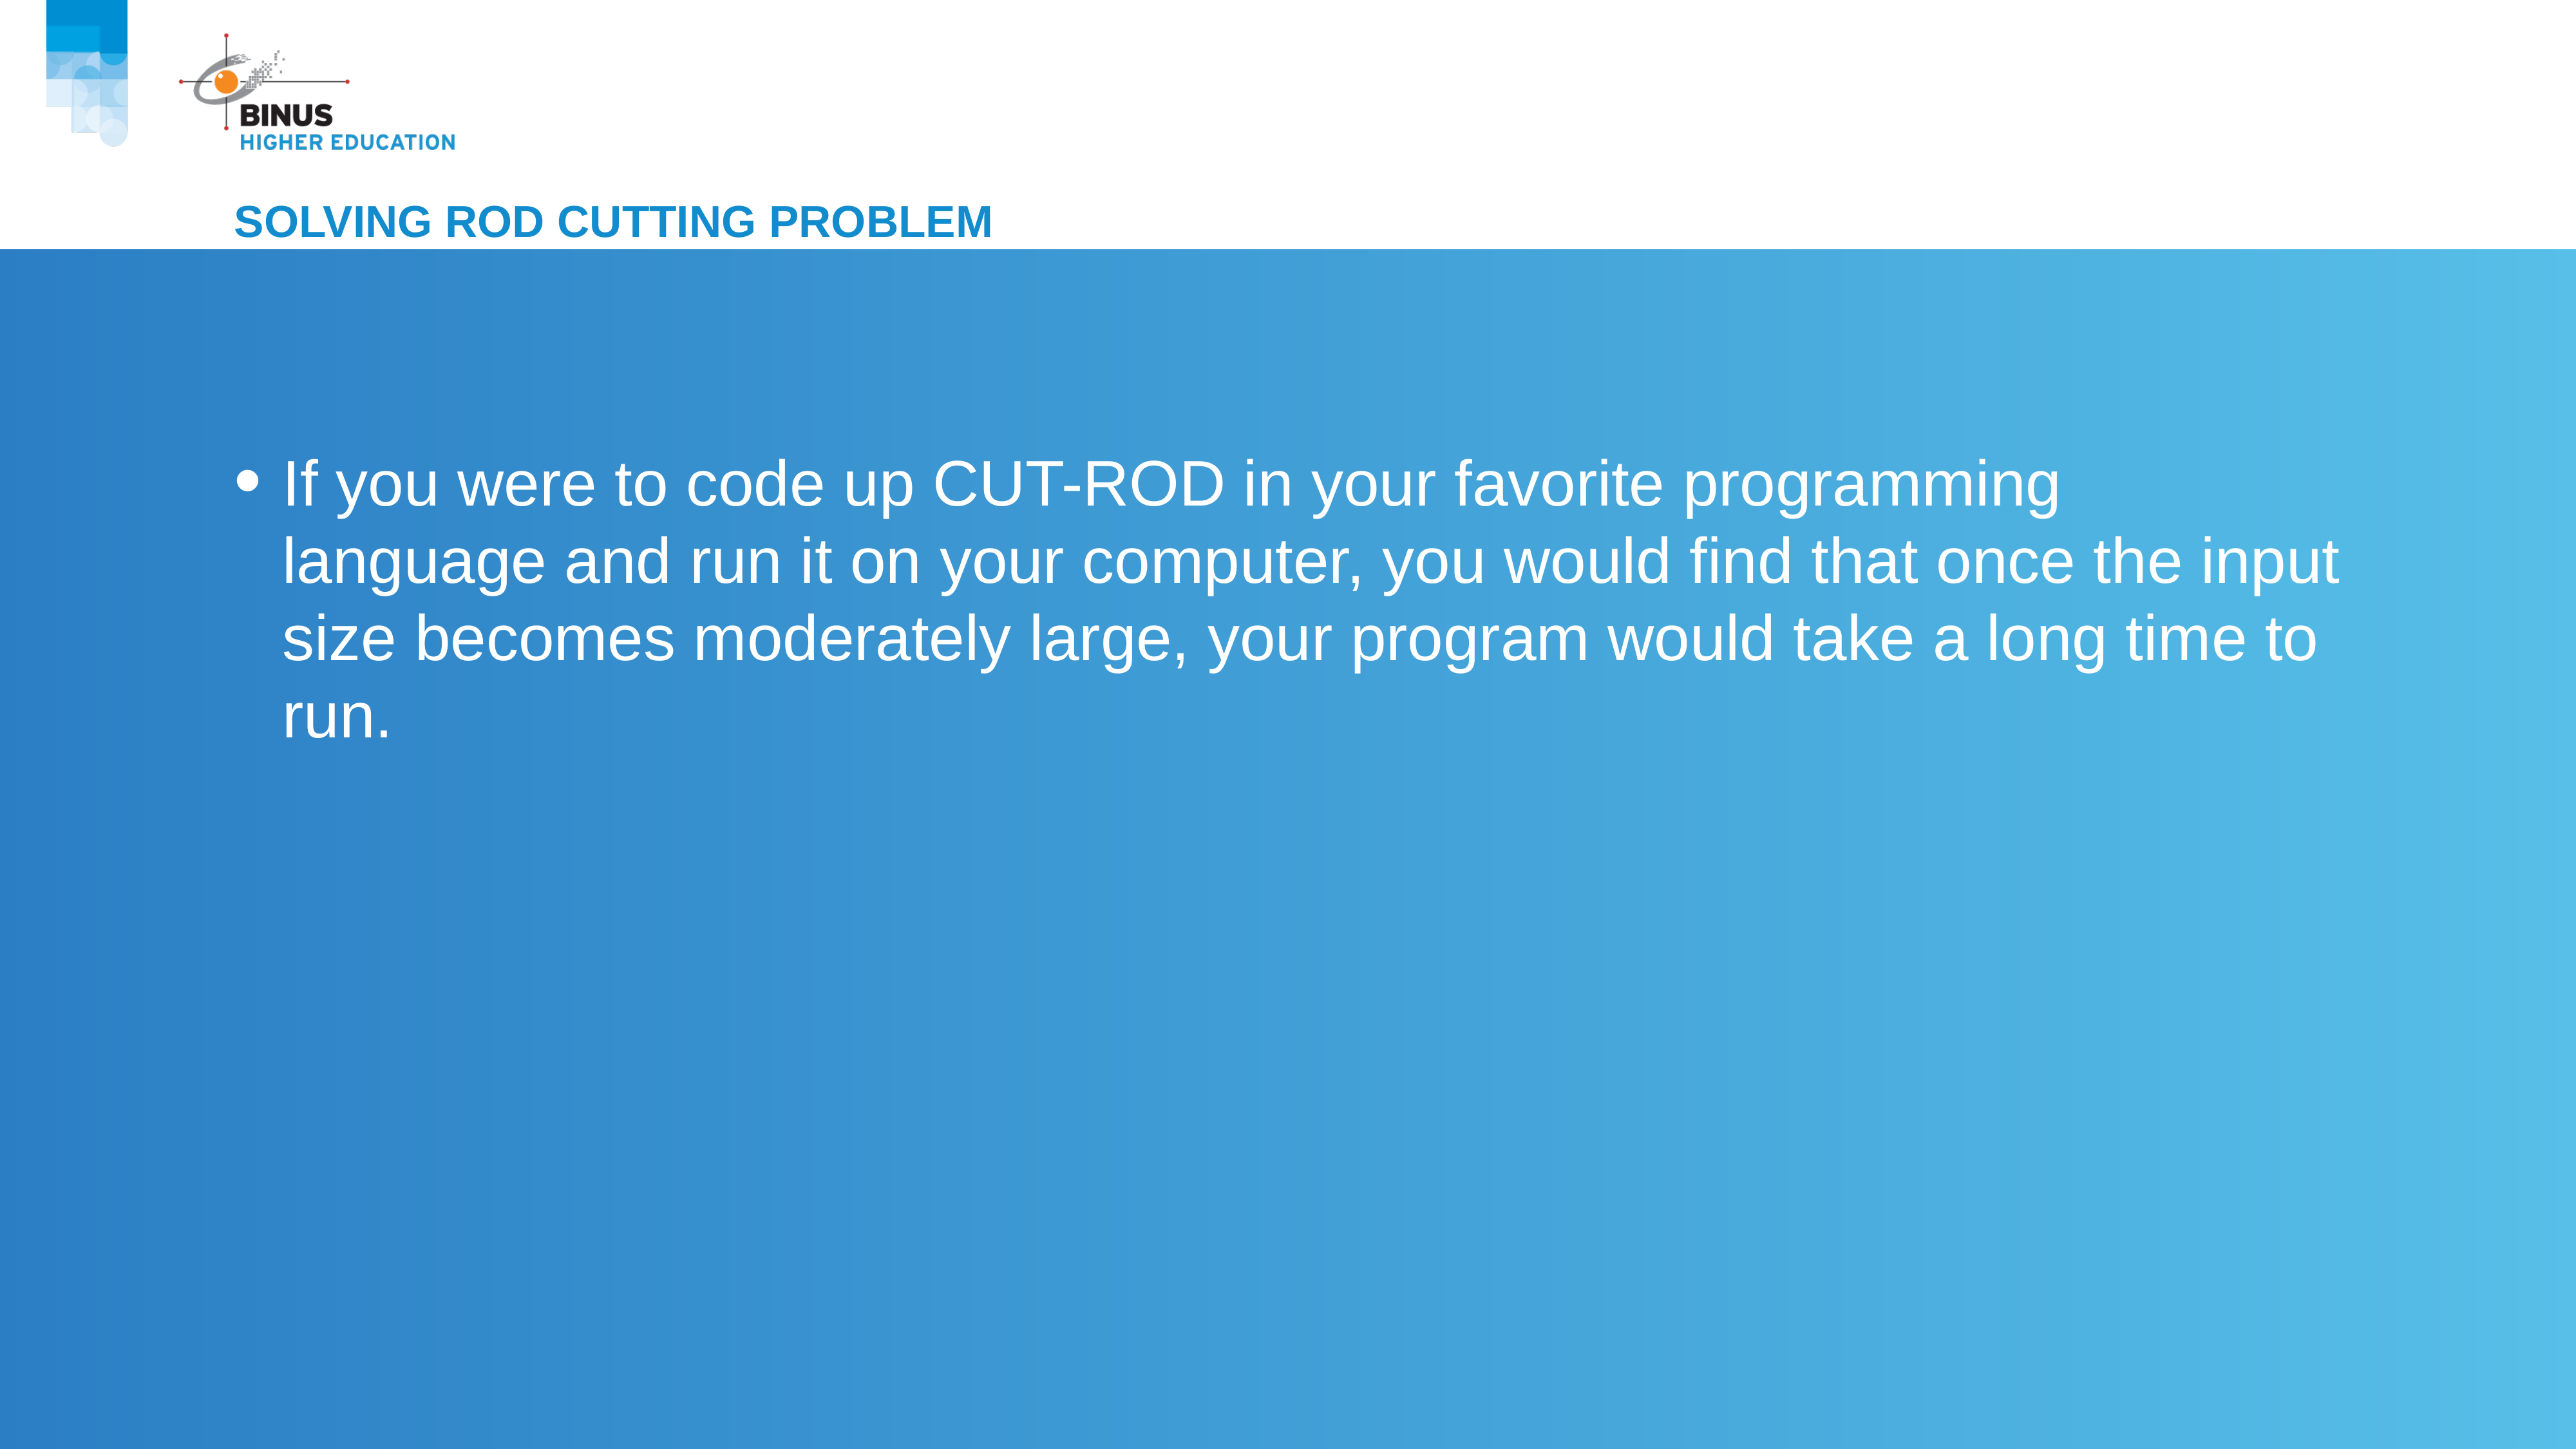

# Solving Rod cutting problem

If you were to code up CUT-ROD in your favorite programming language and run it on your computer, you would find that once the input size becomes moderately large, your program would take a long time to run.